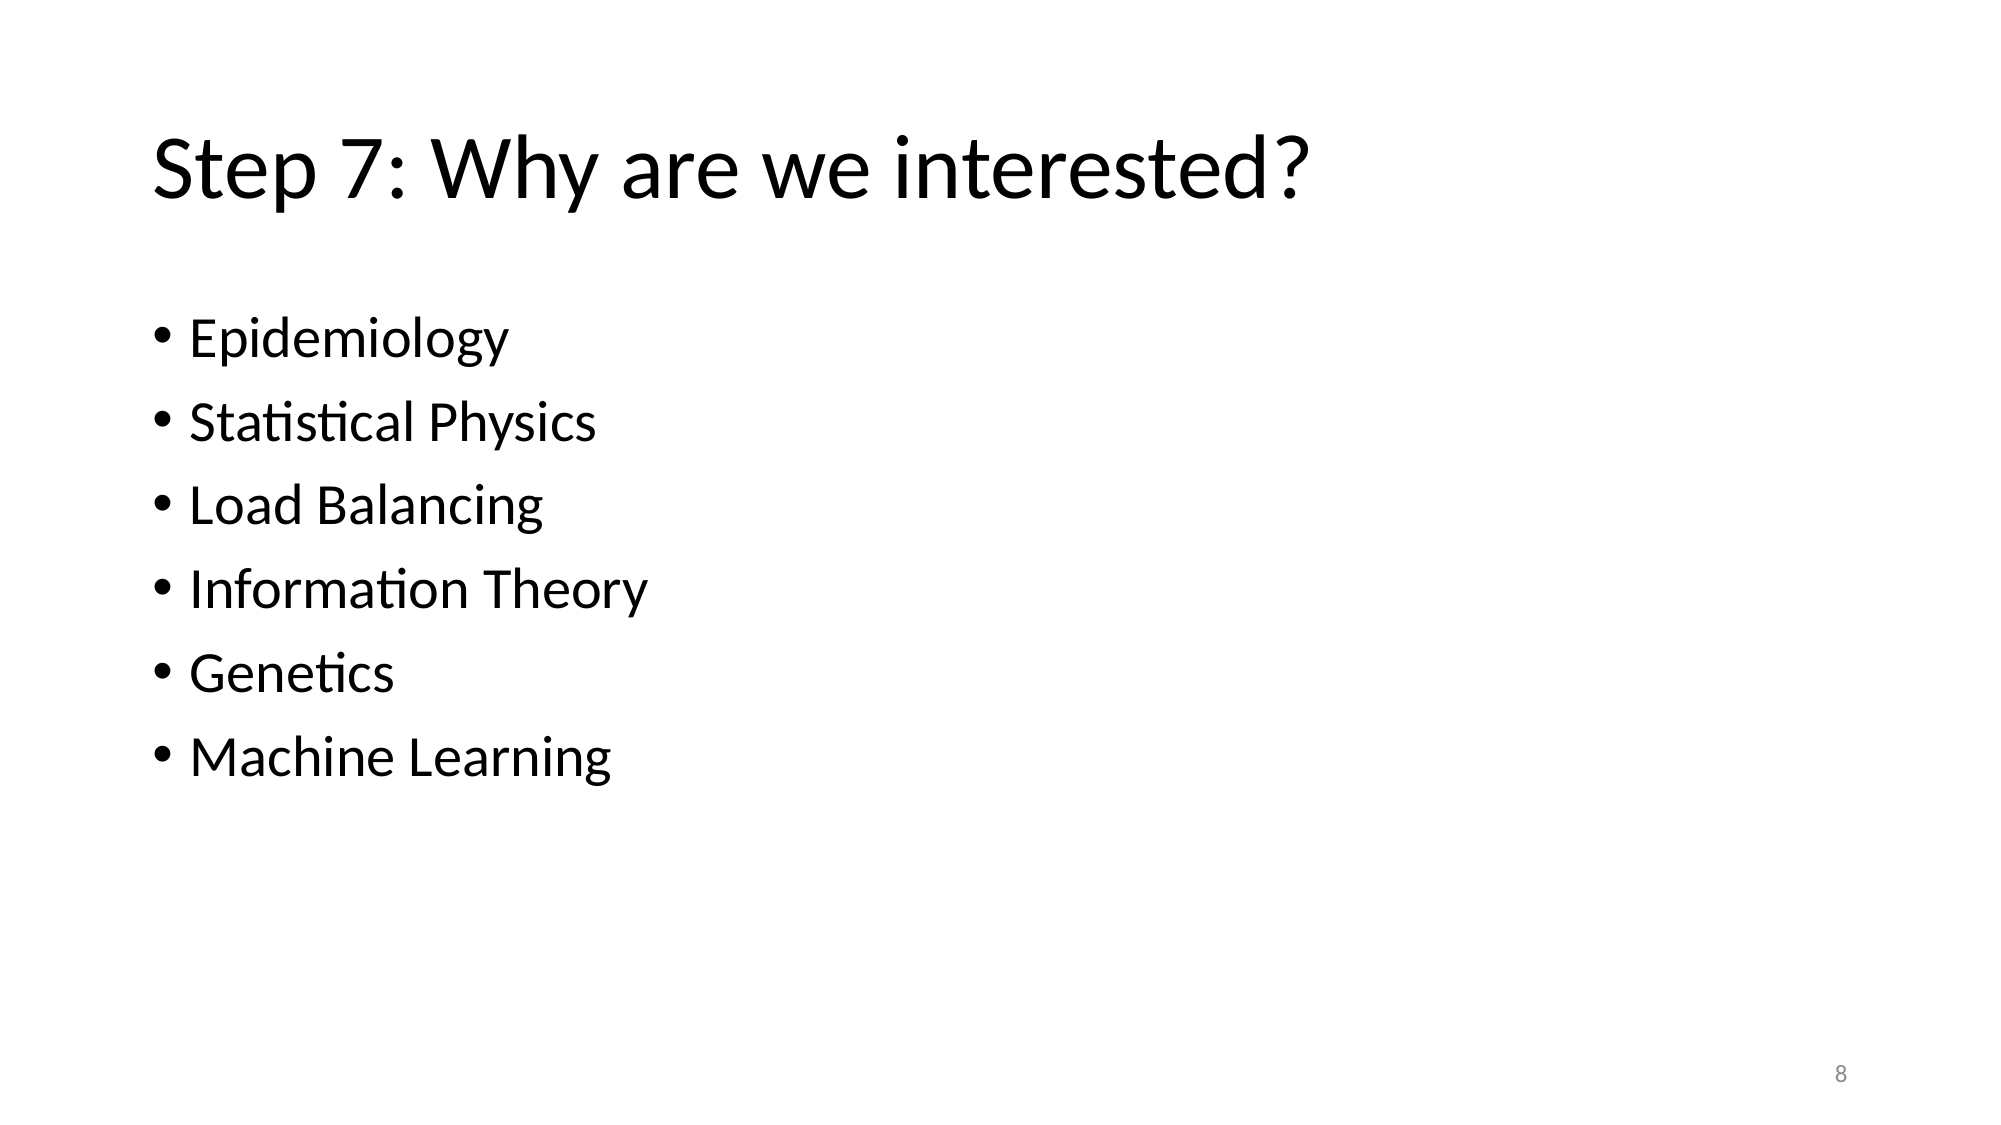

# Step 7: Why are we interested?
Epidemiology
Statistical Physics
Load Balancing
Information Theory
Genetics
Machine Learning
8